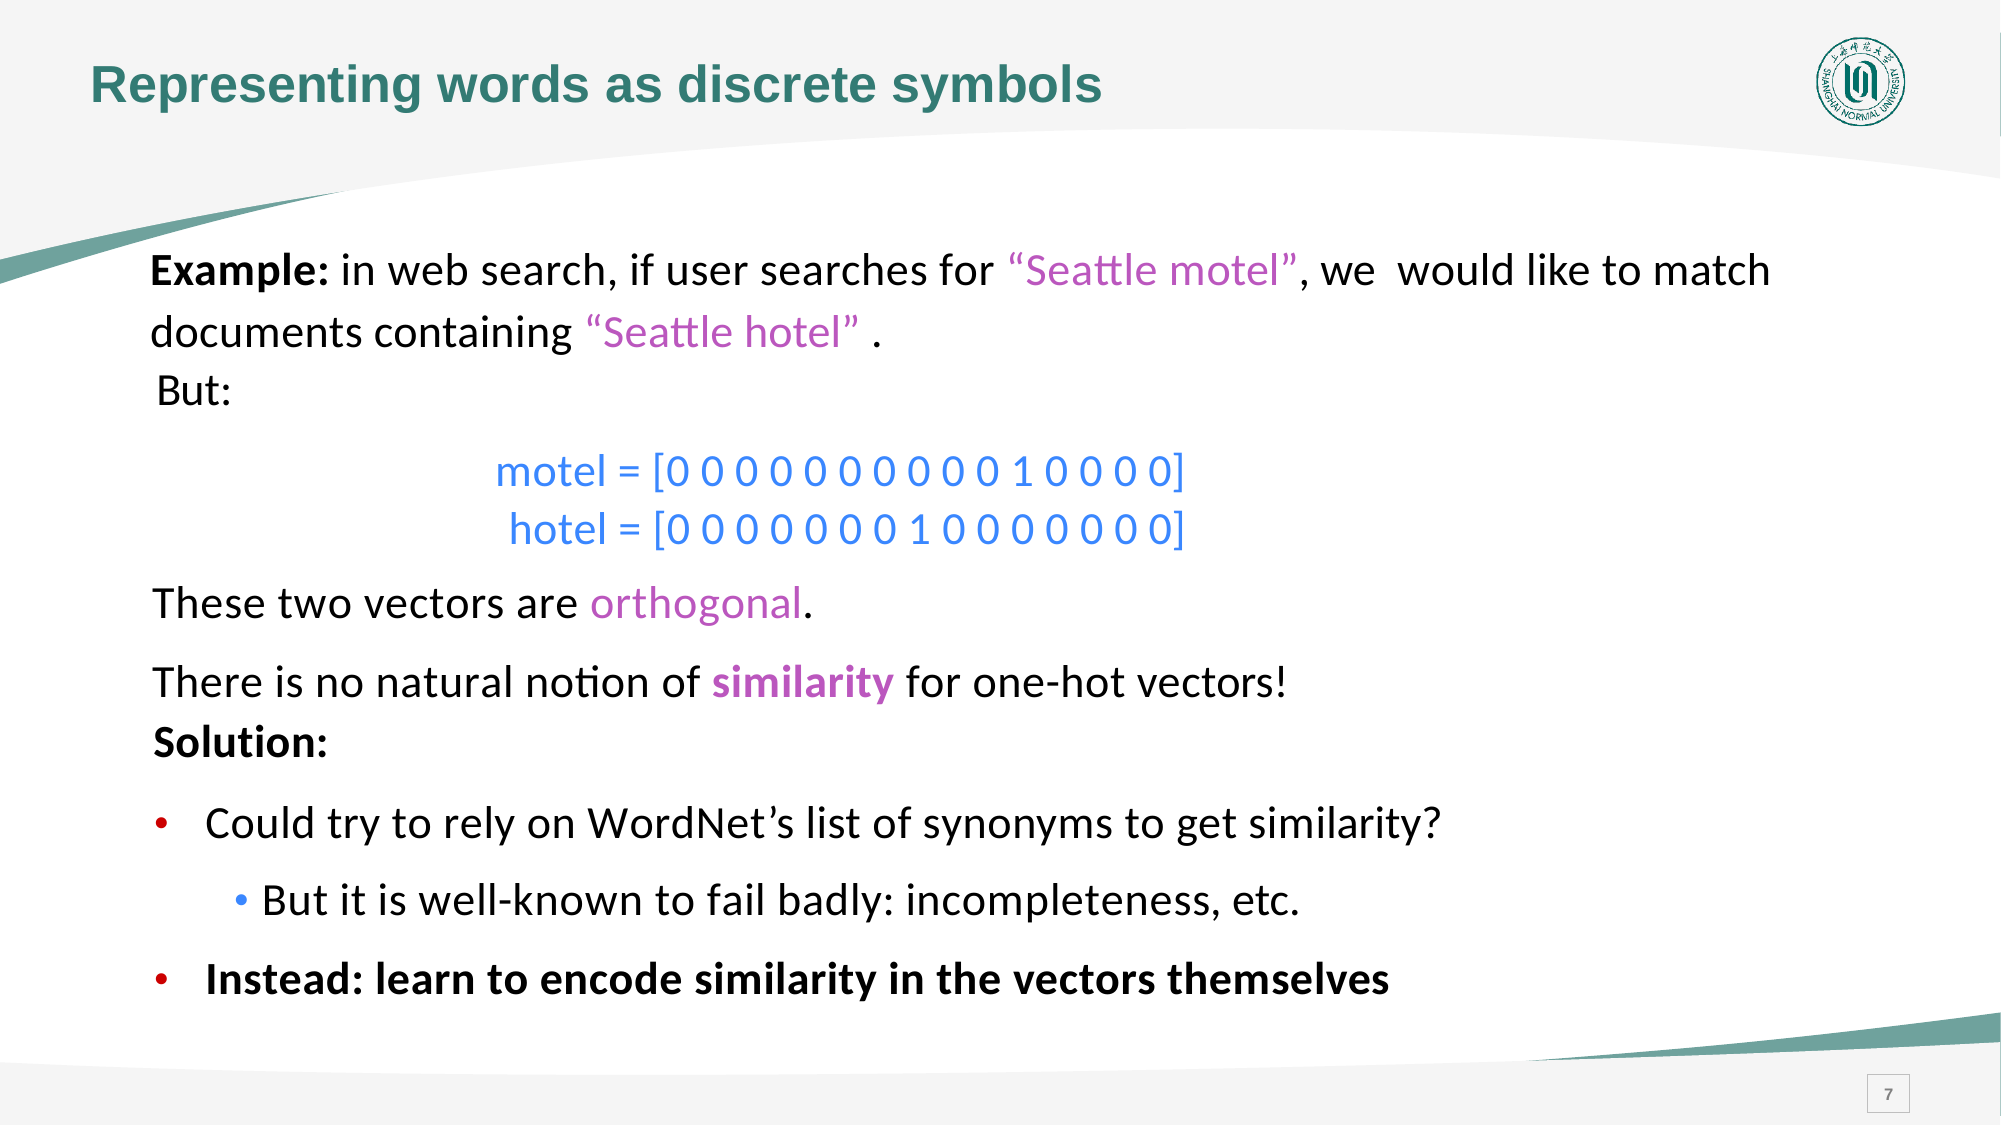

Representing words as discrete symbols
Example: in web search, if user searches for “Seattle motel”, we  would like to match documents containing “Seattle hotel” .
But:
motel = [0 0 0 0 0 0 0 0 0 0 1 0 0 0 0]
hotel = [0 0 0 0 0 0 0 1 0 0 0 0 0 0 0]
These two vectors are orthogonal.
There is no natural notion of similarity for one-hot vectors!
Solution:
•   Could try to rely on WordNet’s list of synonyms to get similarity?
• But it is well-known to fail badly: incompleteness, etc.
•   Instead: learn to encode similarity in the vectors themselves